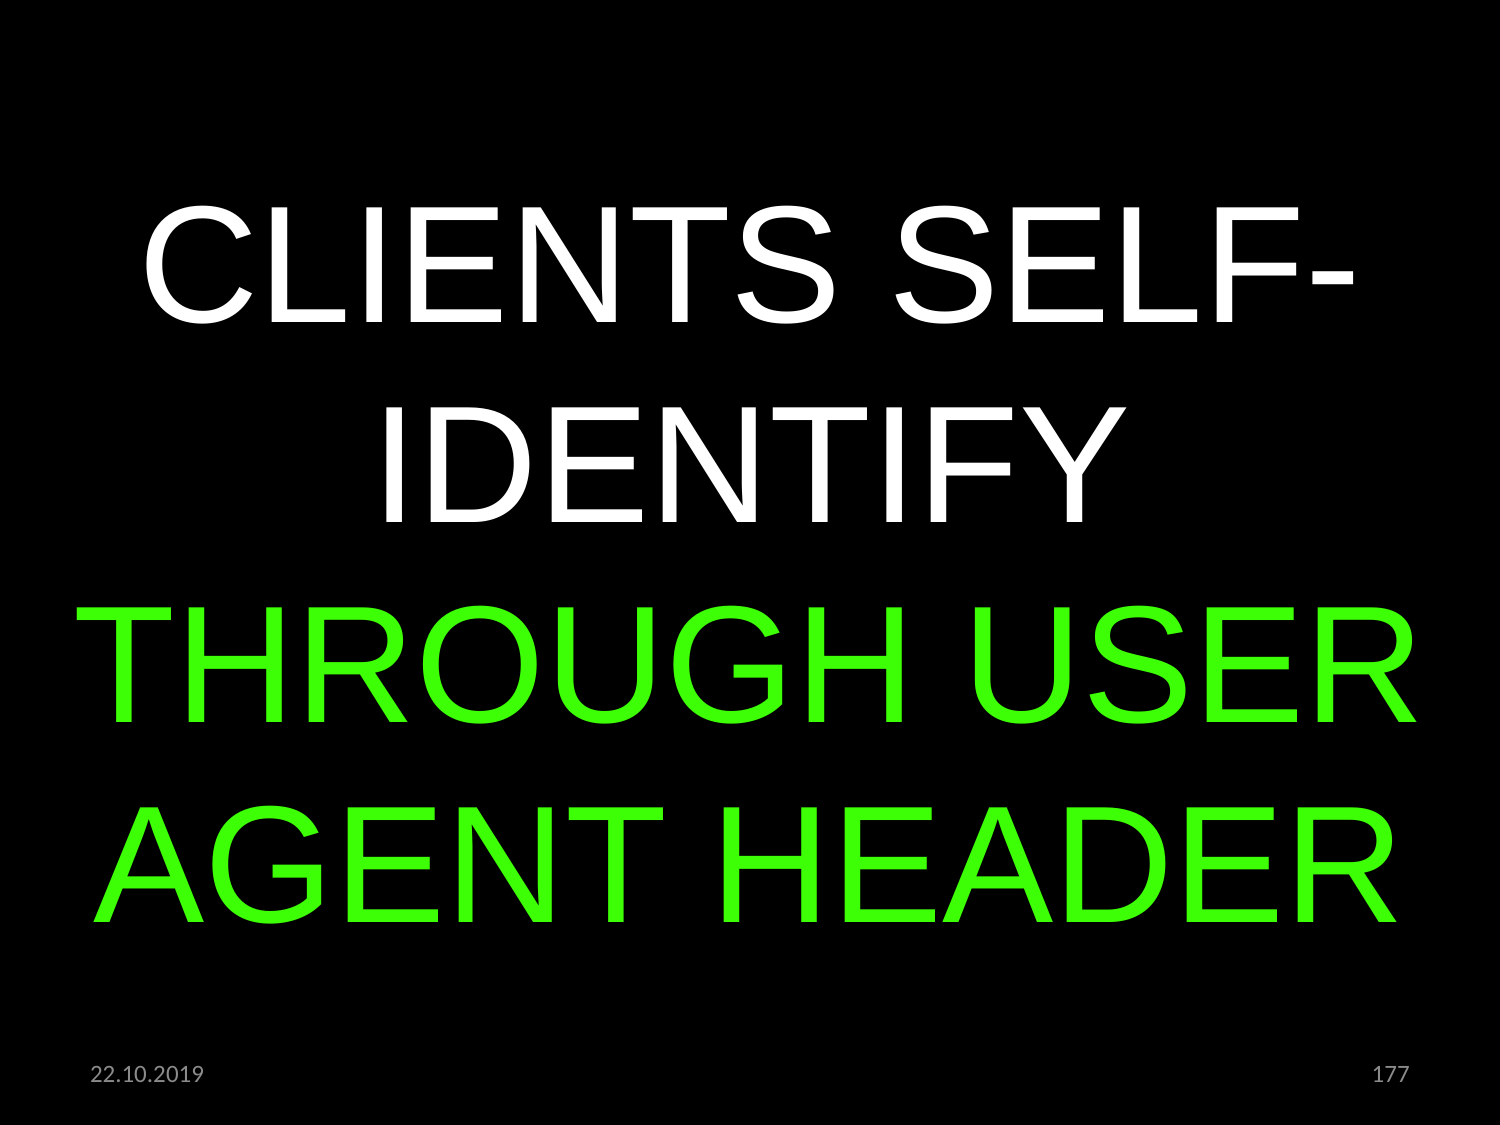

CLIENTS SELF-IDENTIFY THROUGH USER AGENT HEADER
22.10.2019
177